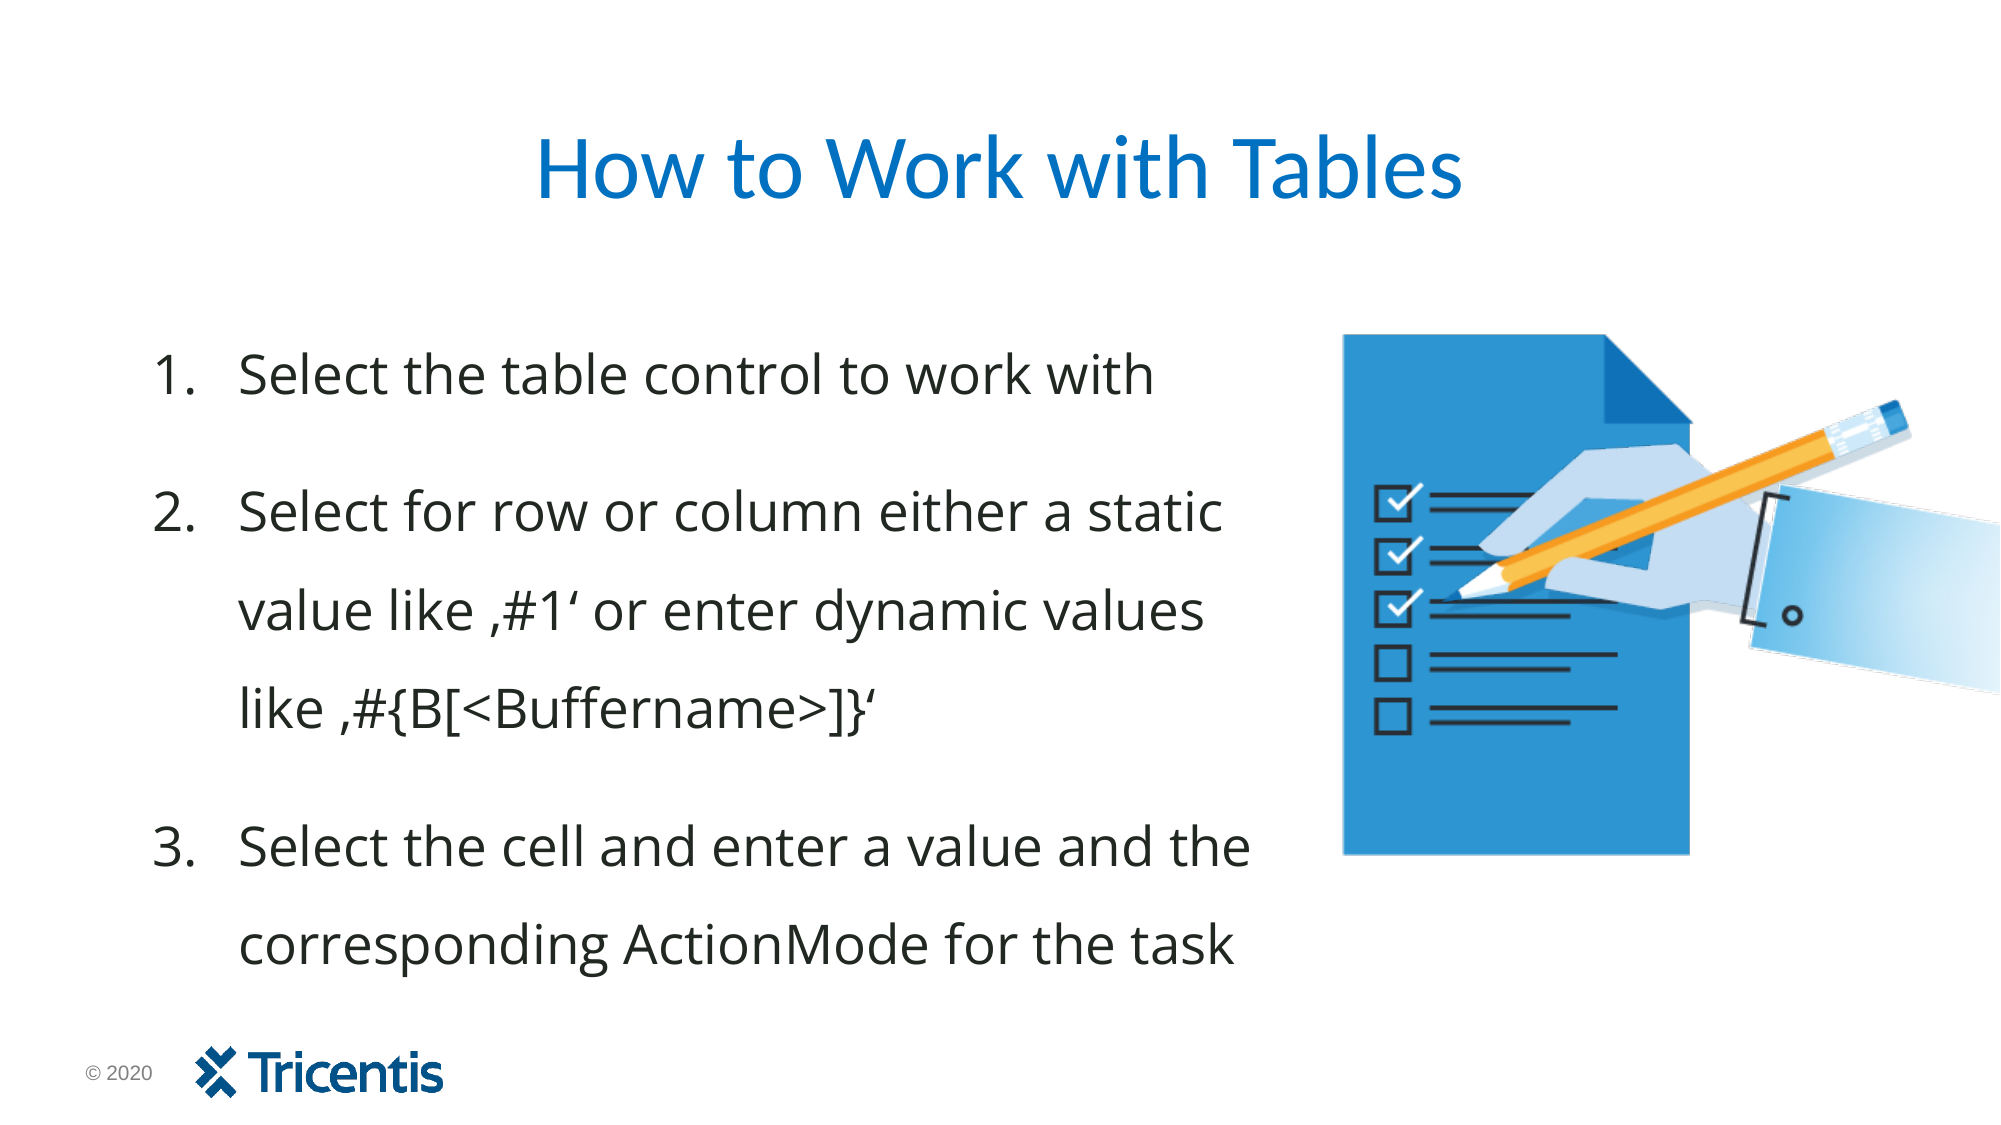

# How to Work with Tables
Select the table control to work with
Select for row or column either a static value like ‚#1‘ or enter dynamic values like ‚#{B[<Buffername>]}‘
Select the cell and enter a value and the corresponding ActionMode for the task